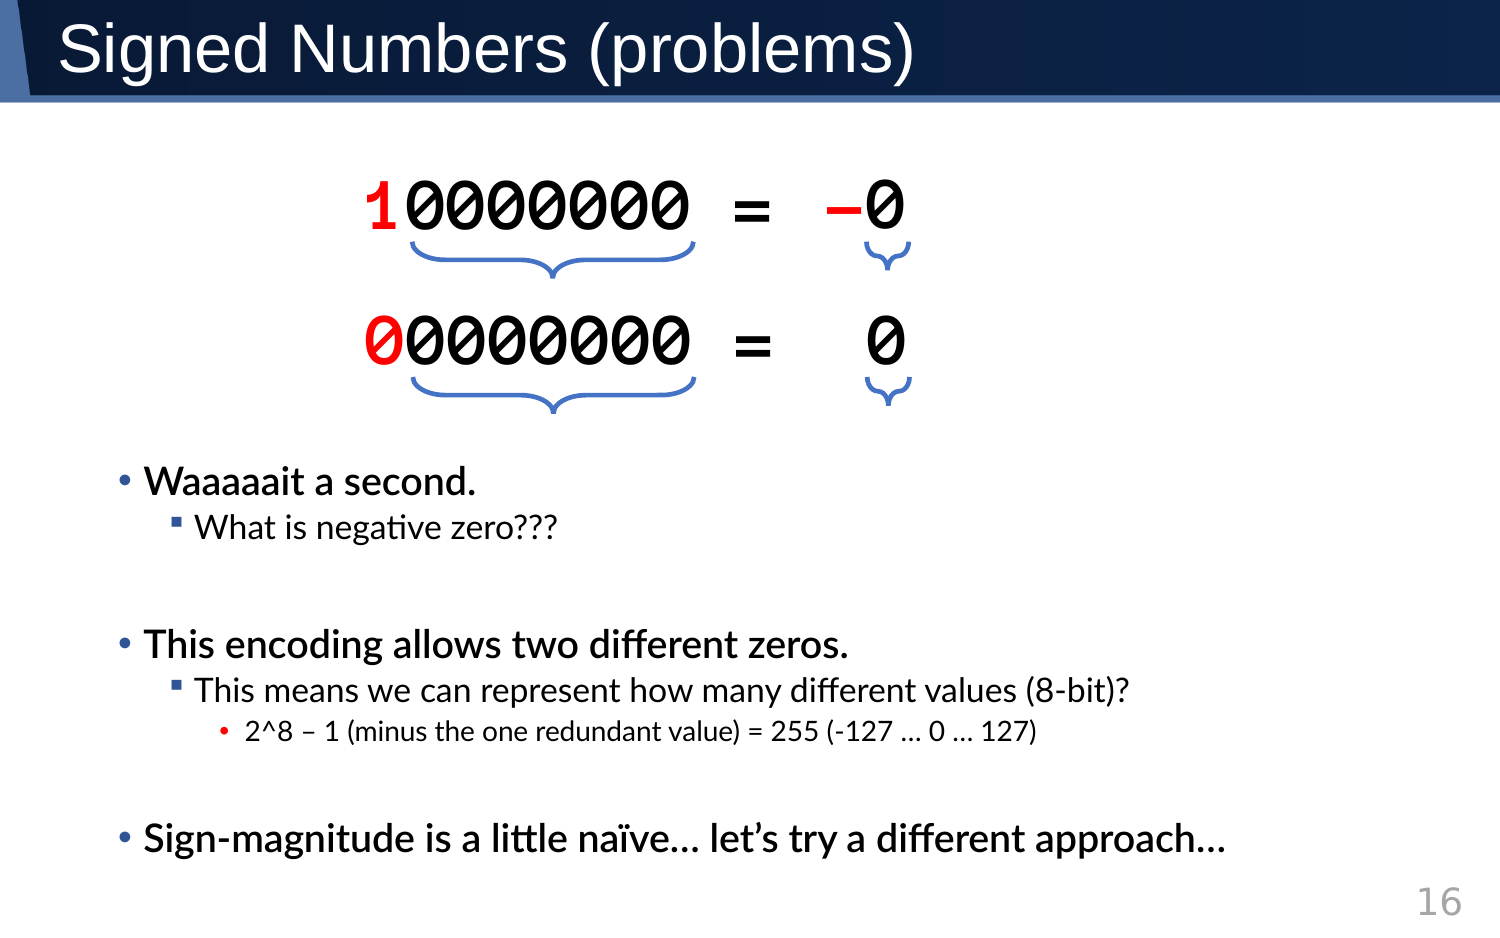

# Signed Numbers (problems)

-0
10000000 =

 0
00000000 =

Waaaaait a second.
What is negative zero???

This encoding allows two different zeros.
This means we can represent how many different values (8-bit)?
2^8 – 1 (minus the one redundant value) = 255 (-127 … 0 … 127)

Sign-magnitude is a little naïve… let’s try a different approach…
16